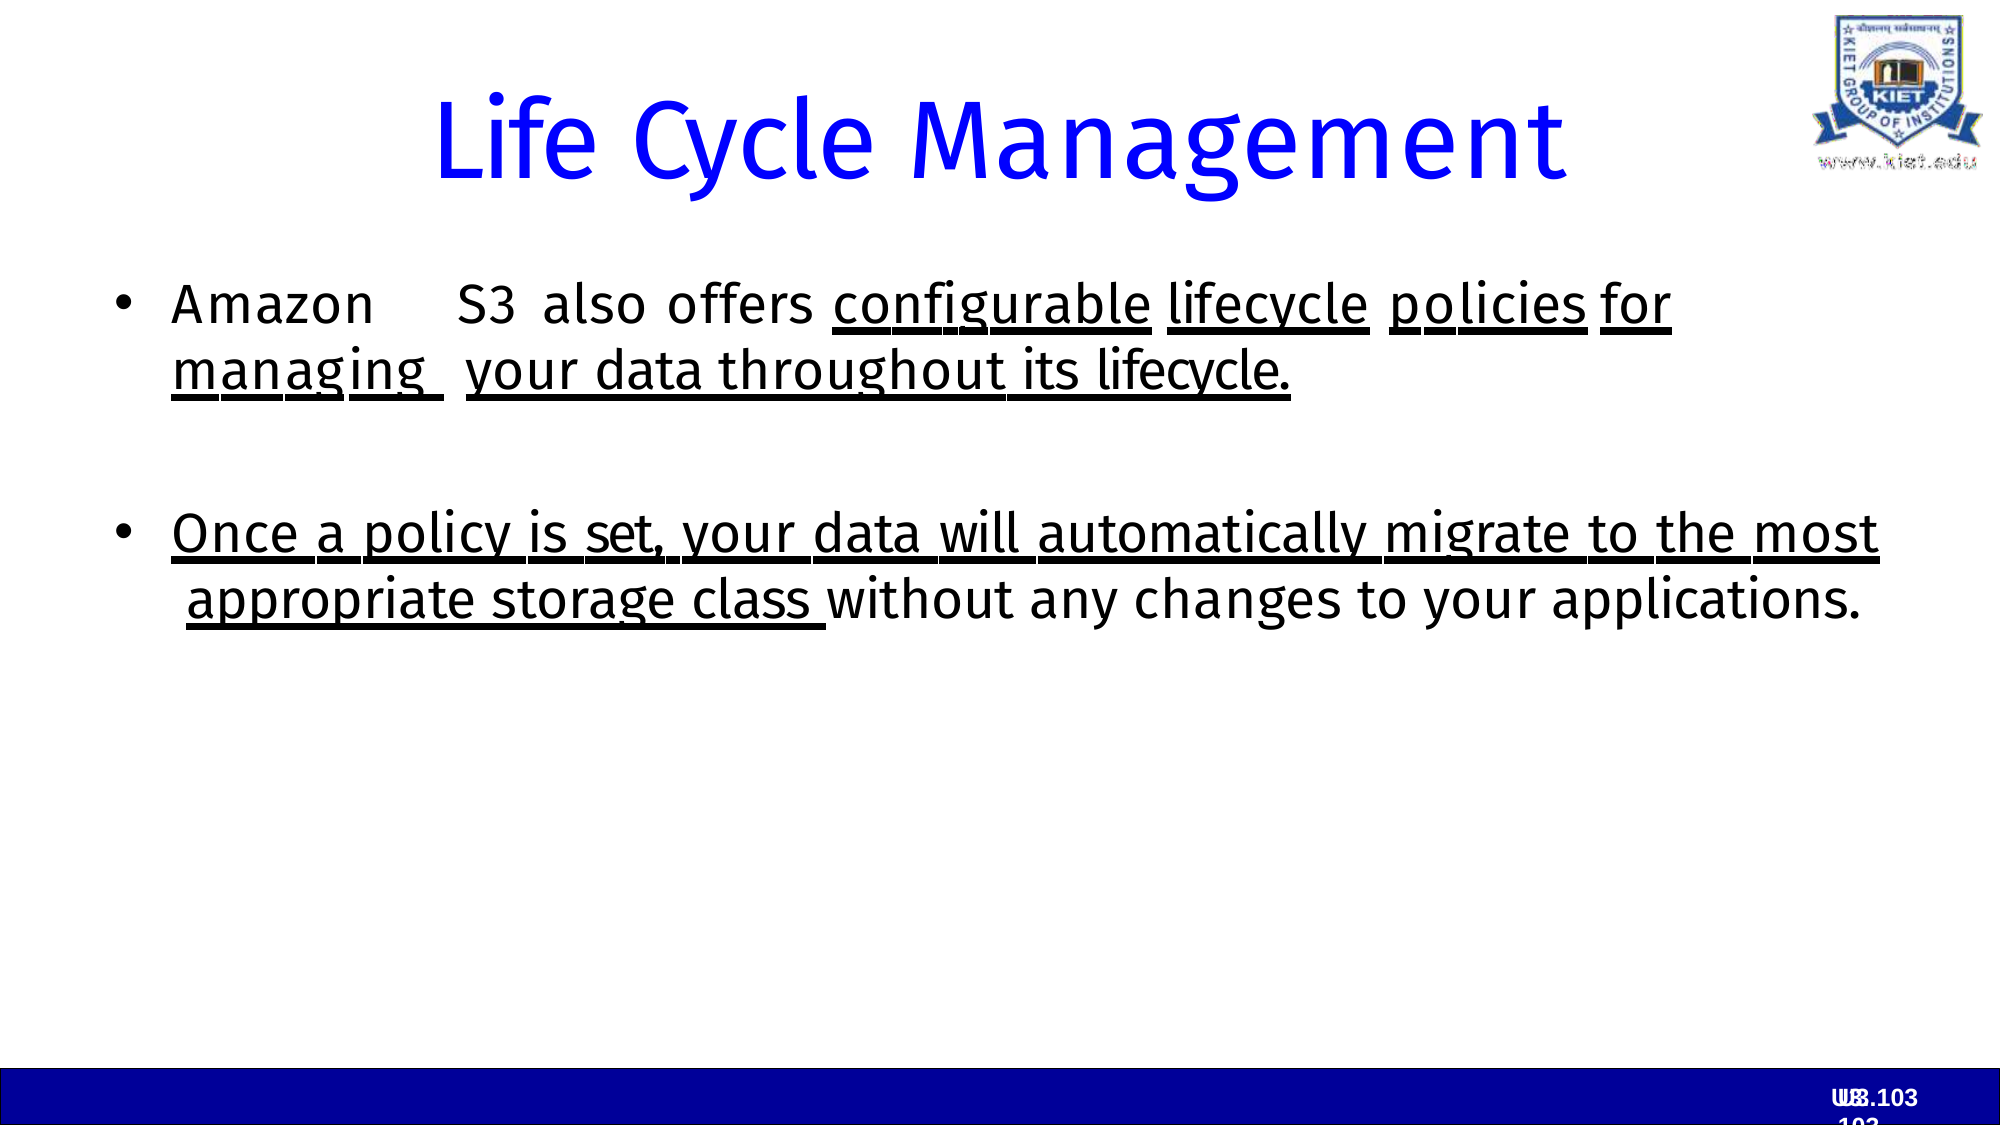

# Life Cycle Management
Amazon	S3	also	offers	configurable	lifecycle	policies	for	managing  your data throughout its lifecycle.

Once a policy is set, your data will automatically migrate to the most  appropriate storage class without any changes to your applications.
U3. 103
U3. 103